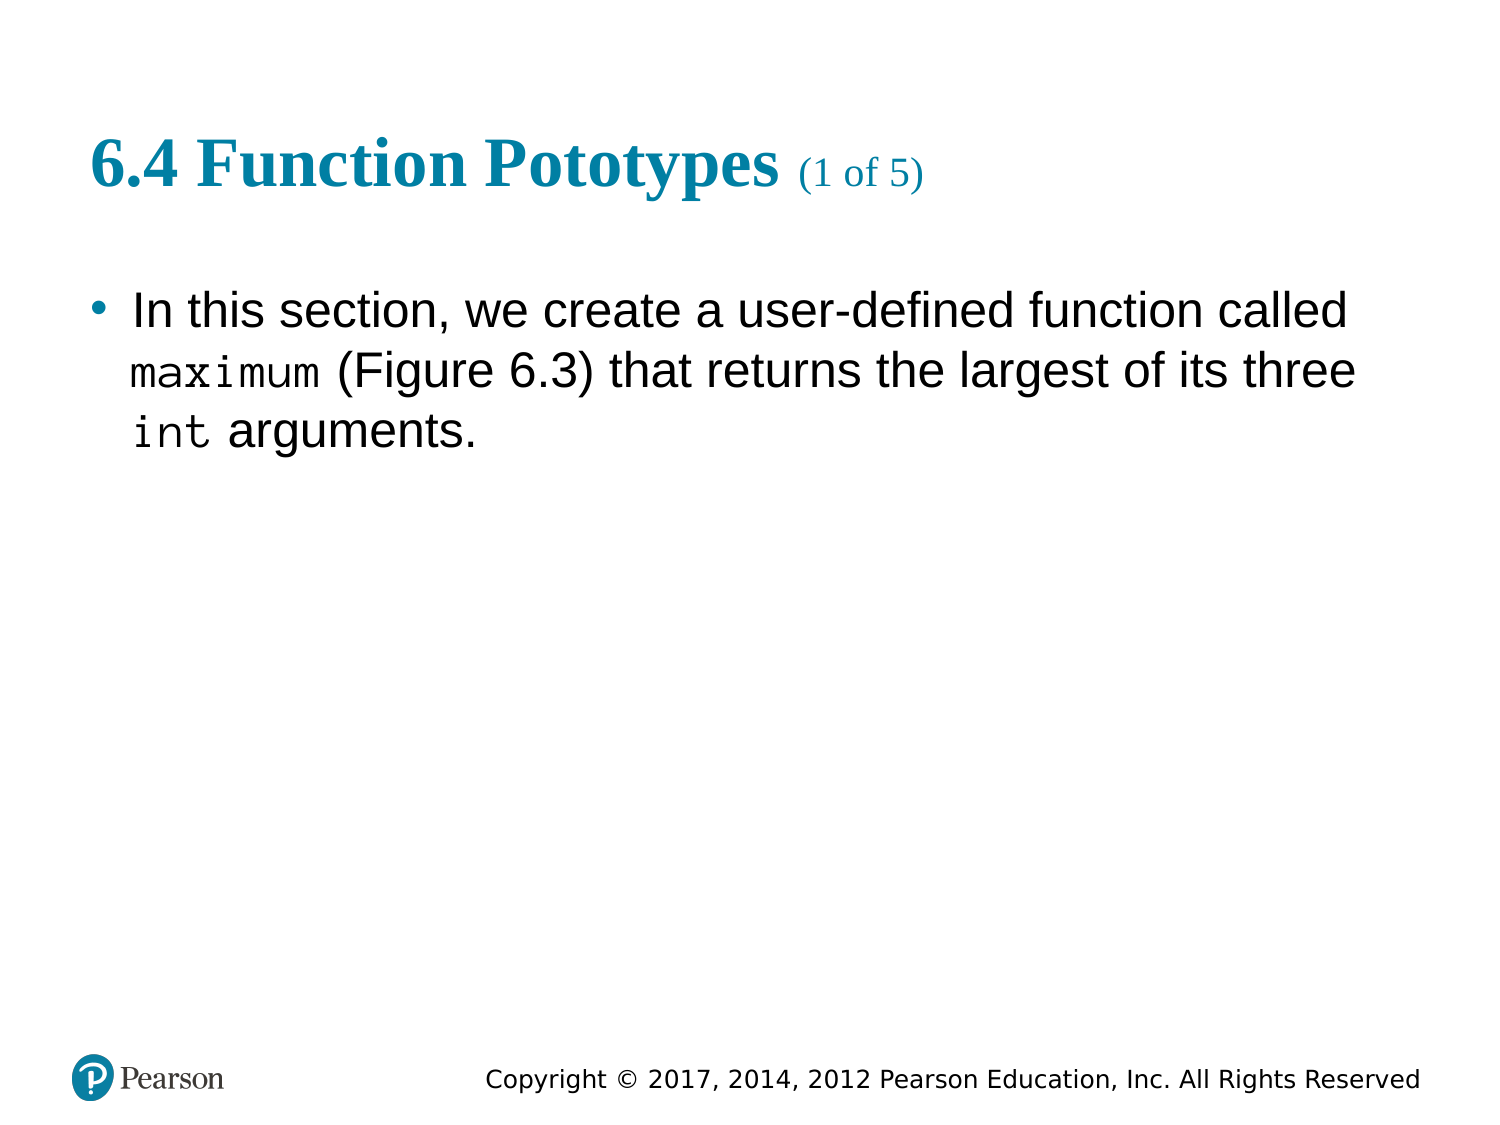

# 6.4 Function Pototypes (1 of 5)
In this section, we create a user-defined function called maximum (Figure 6.3) that returns the largest of its three int arguments.